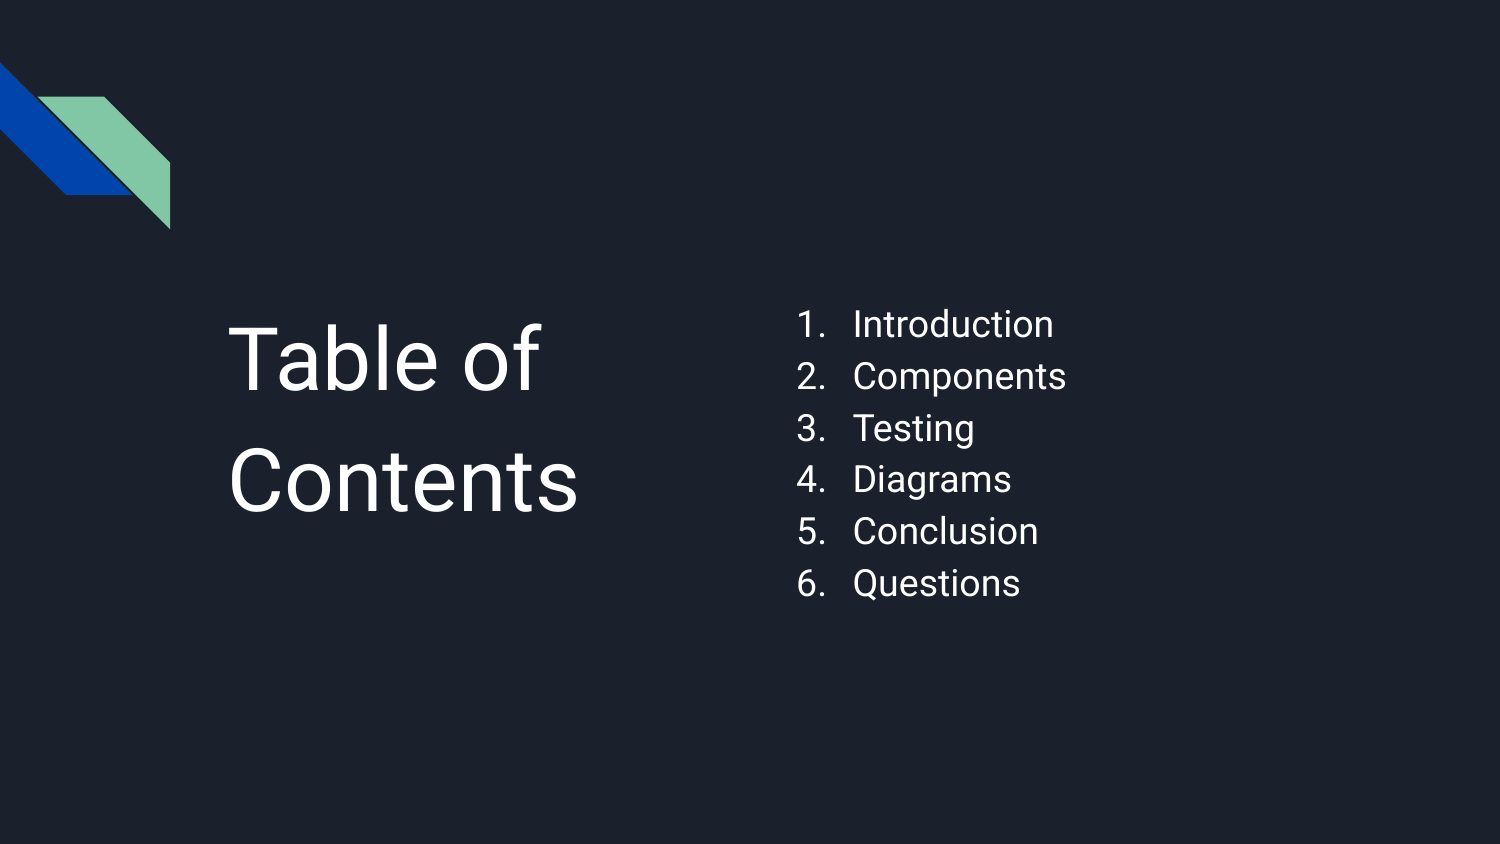

# Table of Contents

Introduction
Components
Testing
Diagrams
Conclusion
Questions